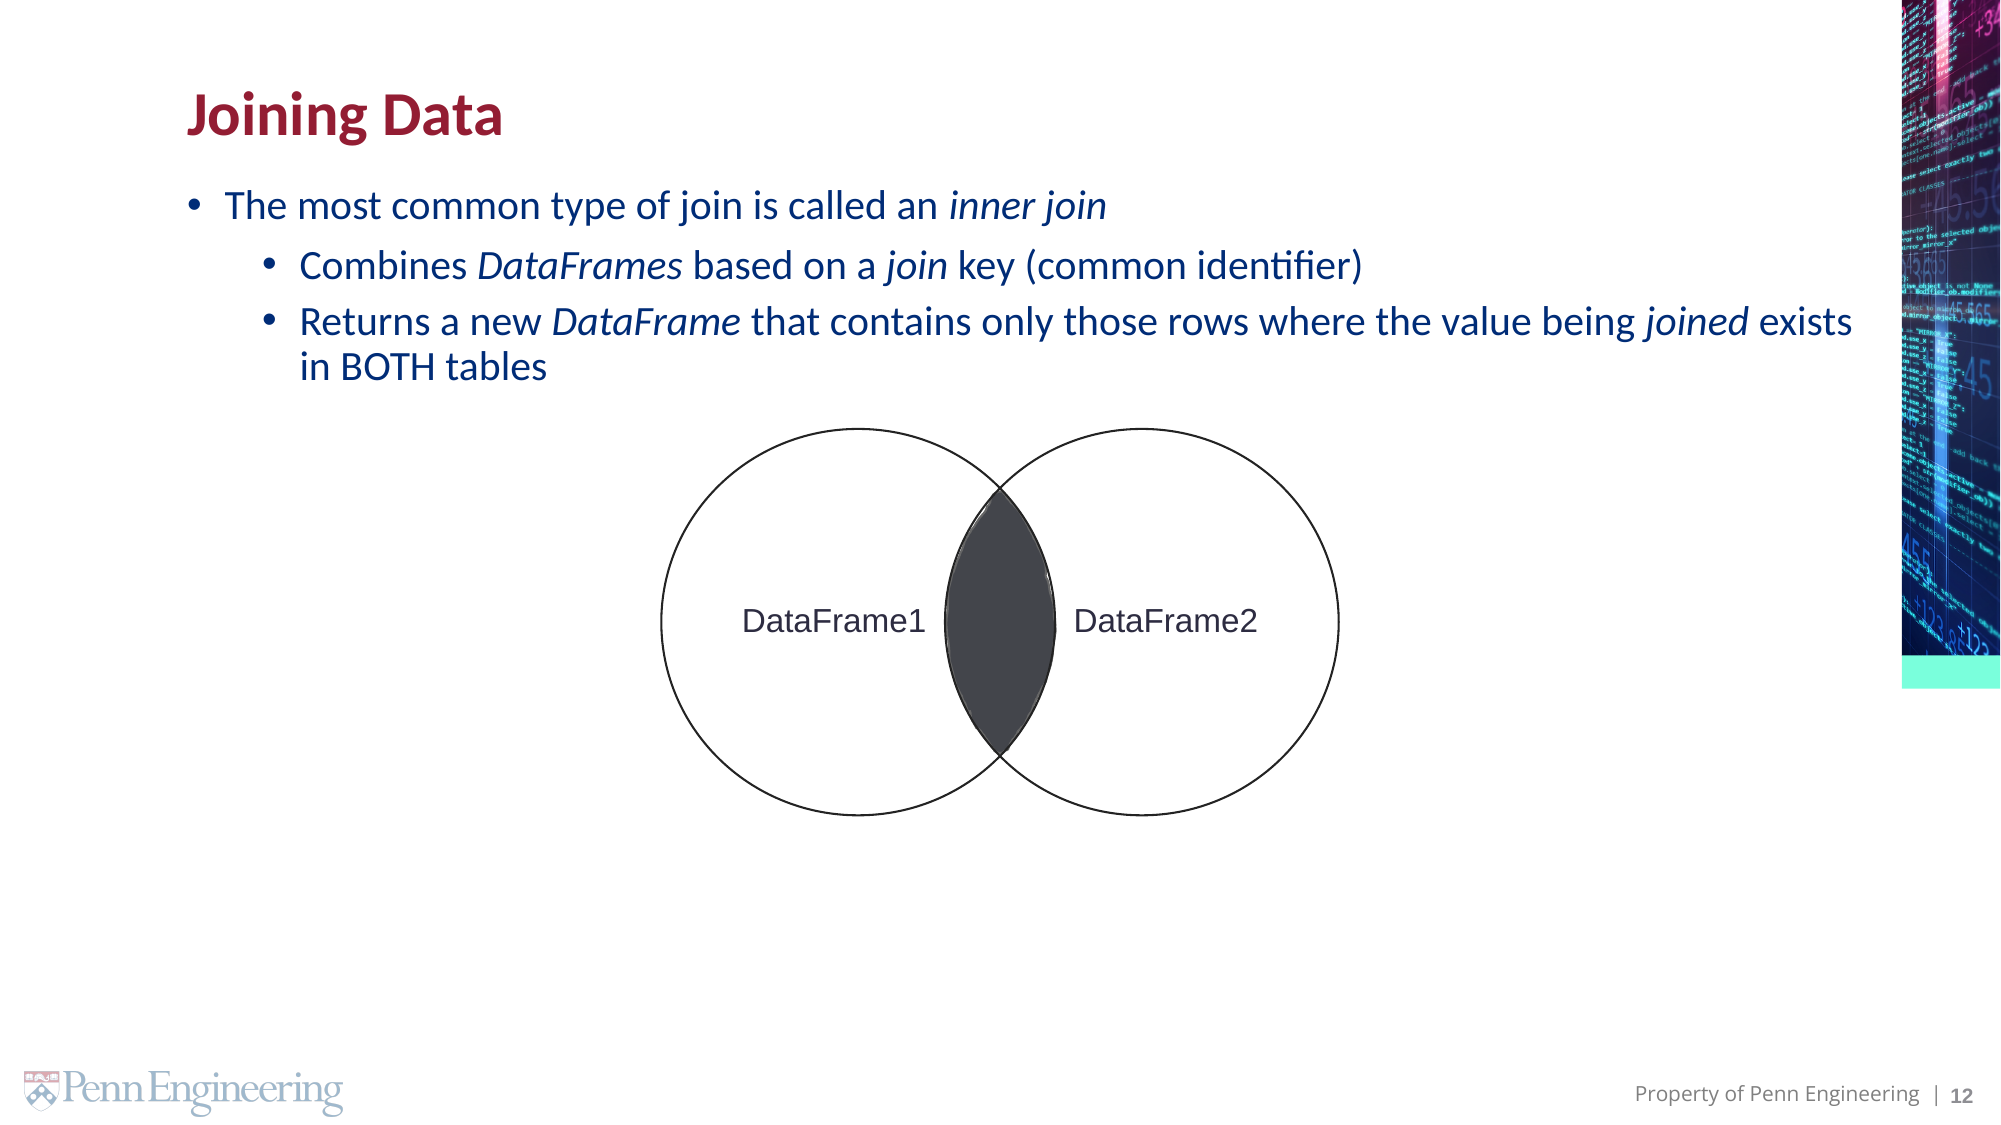

# Joining Data
The most common type of join is called an inner join
Combines DataFrames based on a join key (common identifier)
Returns a new DataFrame that contains only those rows where the value being joined exists in BOTH tables

DataFrame1
DataFrame2

12